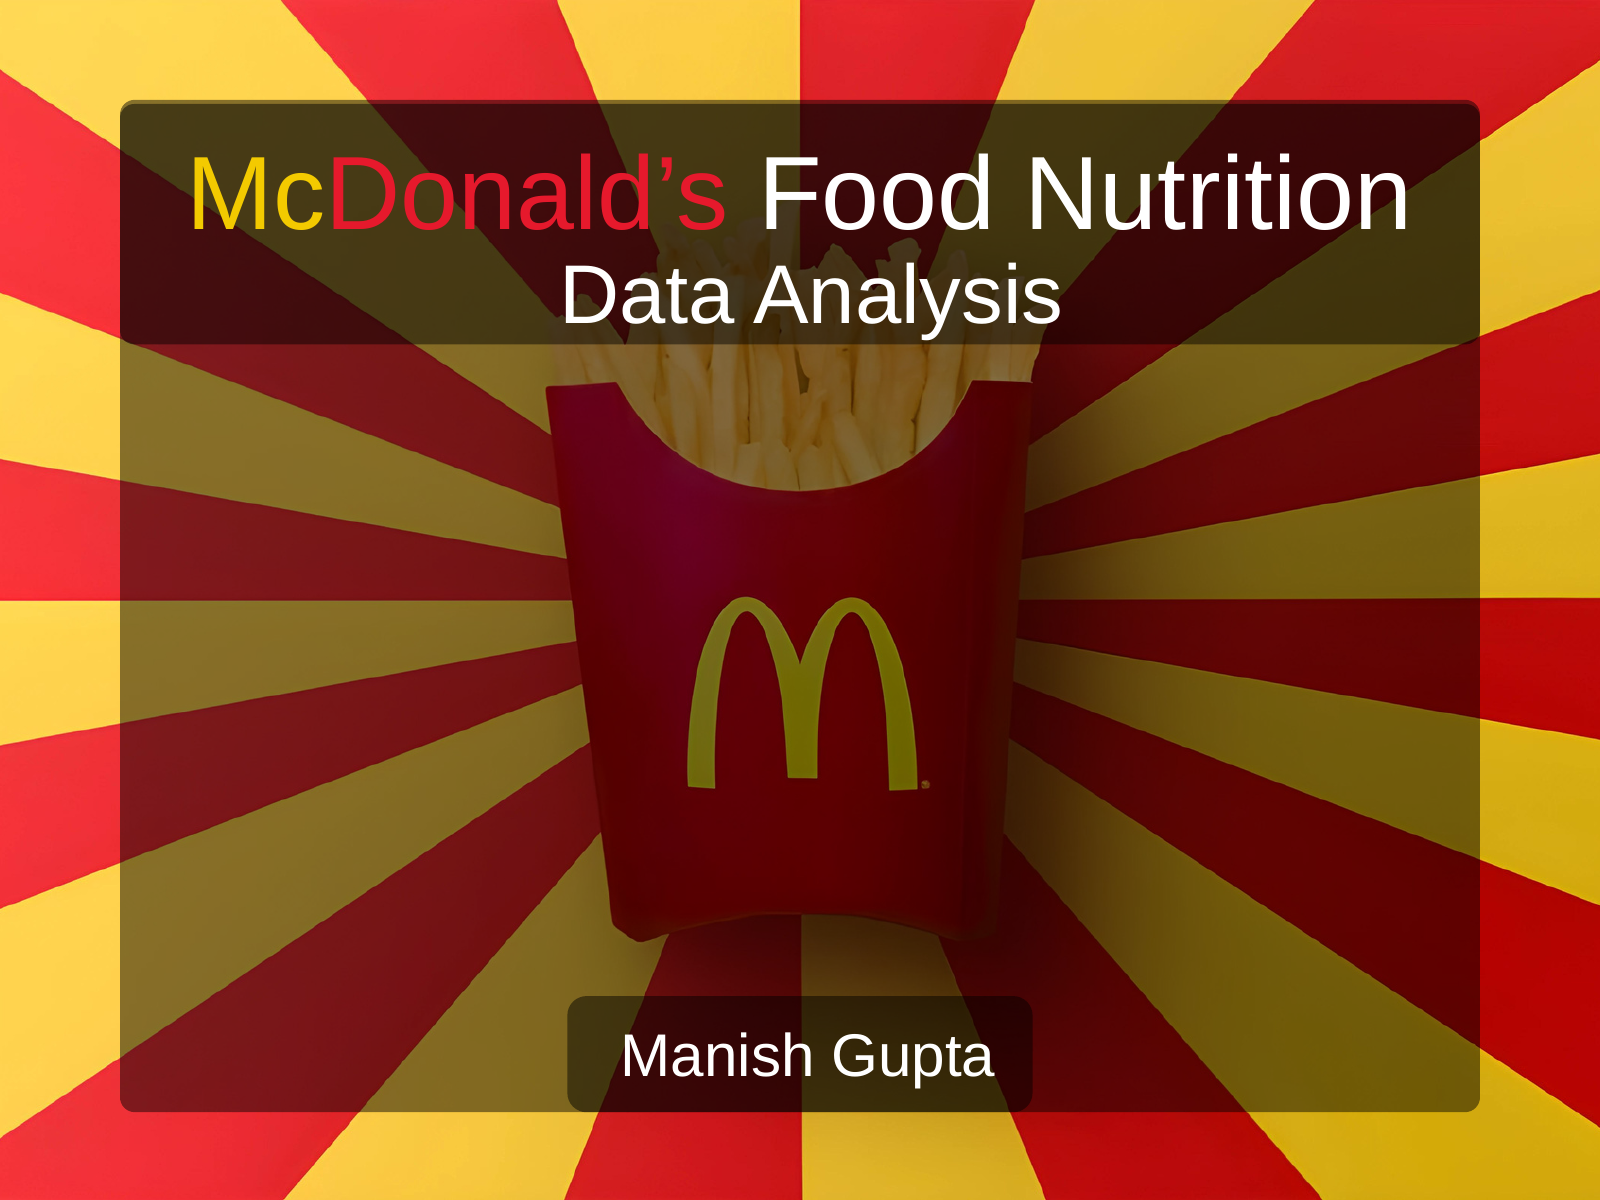

McDonald’s Food Nutrition
 Data Analysis

 Manish Gupta